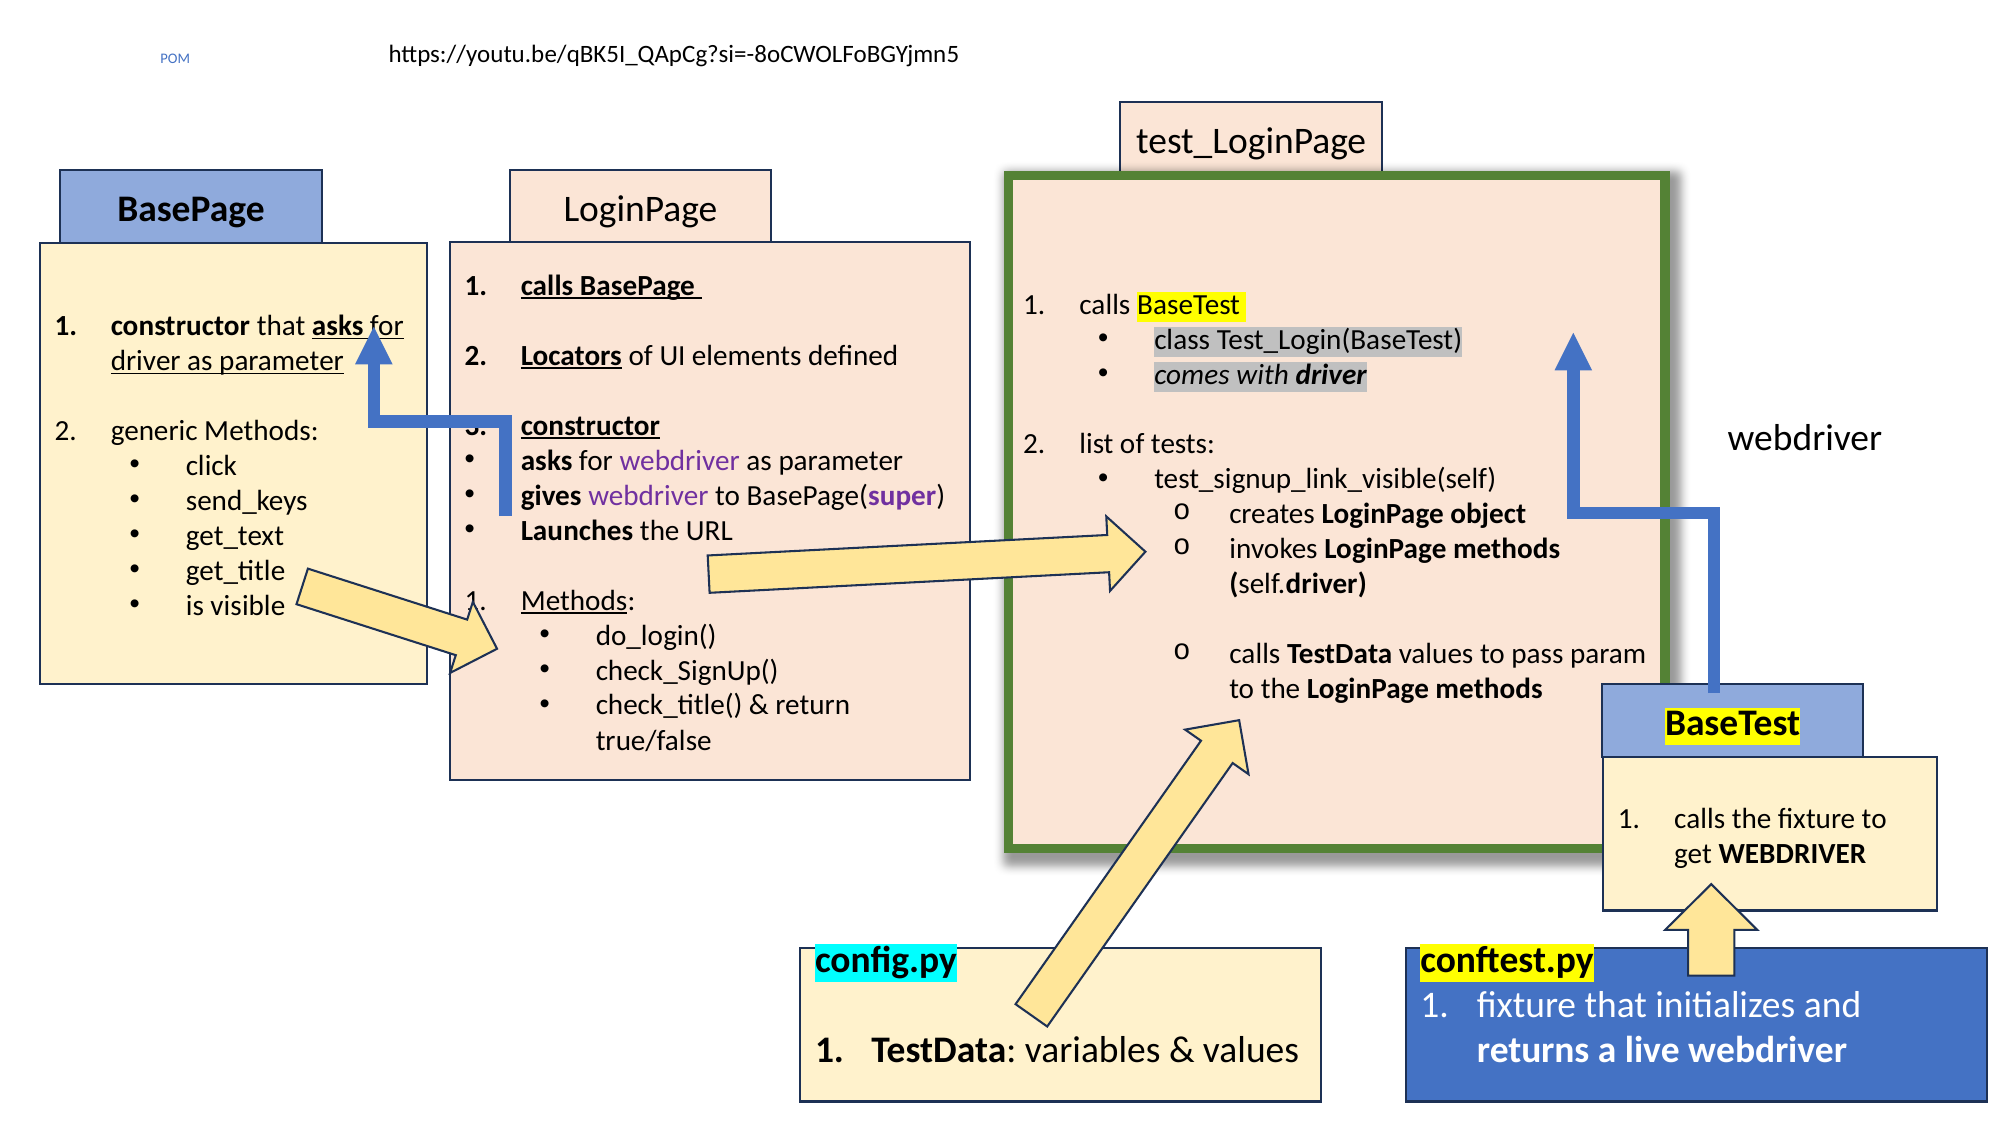

https://youtu.be/qBK5I_QApCg?si=-8oCWOLFoBGYjmn5
# POM
test_LoginPage
BasePage
LoginPage
calls BaseTest
class Test_Login(BaseTest)
comes with driver

list of tests:
test_signup_link_visible(self)
creates LoginPage object
invokes LoginPage methods (self.driver)

calls TestData values to pass param to the LoginPage methods

calls BasePage

Locators of UI elements defined

constructor
asks for webdriver as parameter
gives webdriver to BasePage(super)
Launches the URL

Methods:
do_login()
check_SignUp()
check_title() & return true/false
constructor that asks for driver as parameter

generic Methods:
click
send_keys
get_text
get_title
is visible
webdriver

BaseTest
calls the fixture to get WEBDRIVER

config.py

TestData: variables & values

conftest.py
fixture that initializes and returns a live webdriver